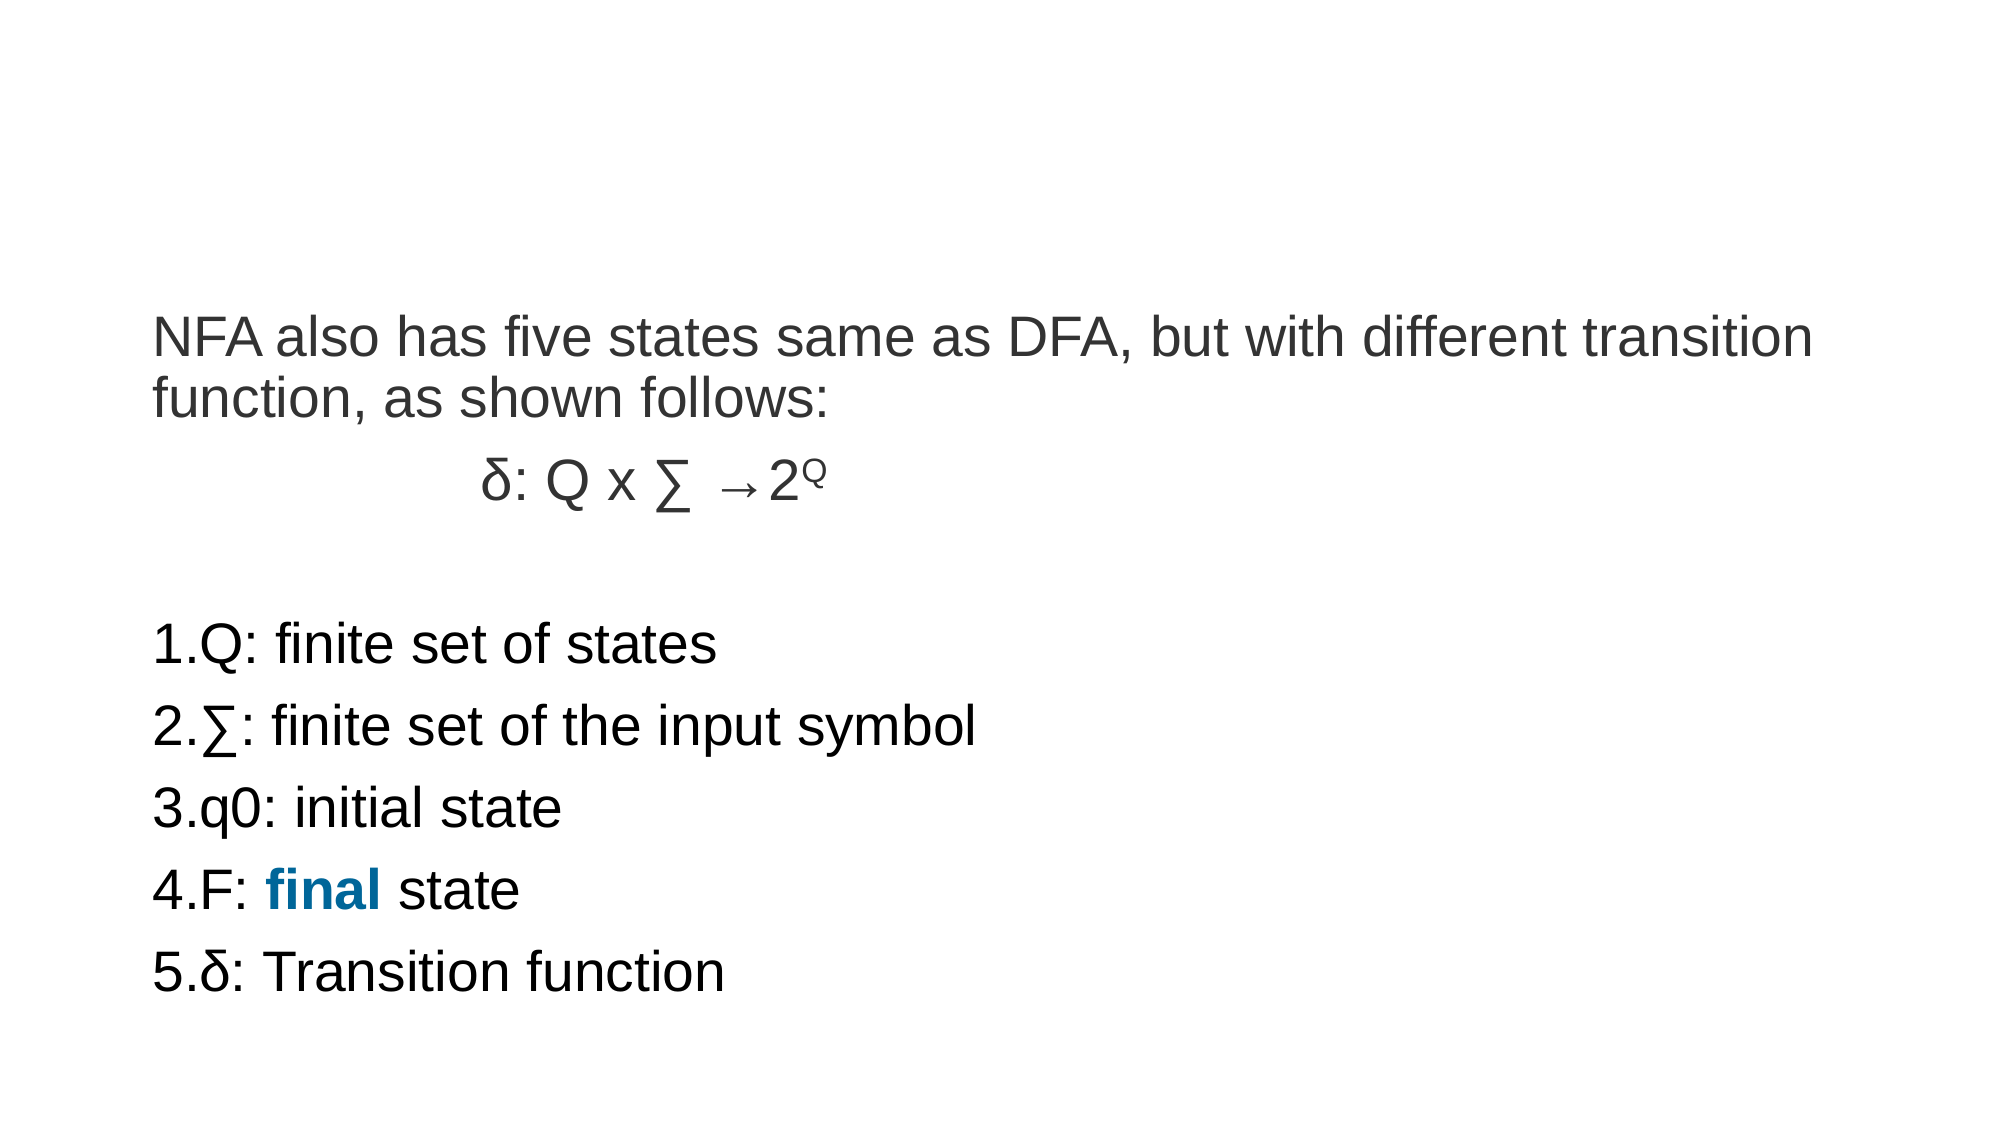

#
NFA also has five states same as DFA, but with different transition function, as shown follows:

Q: finite set of states
∑: finite set of the input symbol
q0: initial state
F: final state
δ: Transition function

δ: Q x ∑ →2Q